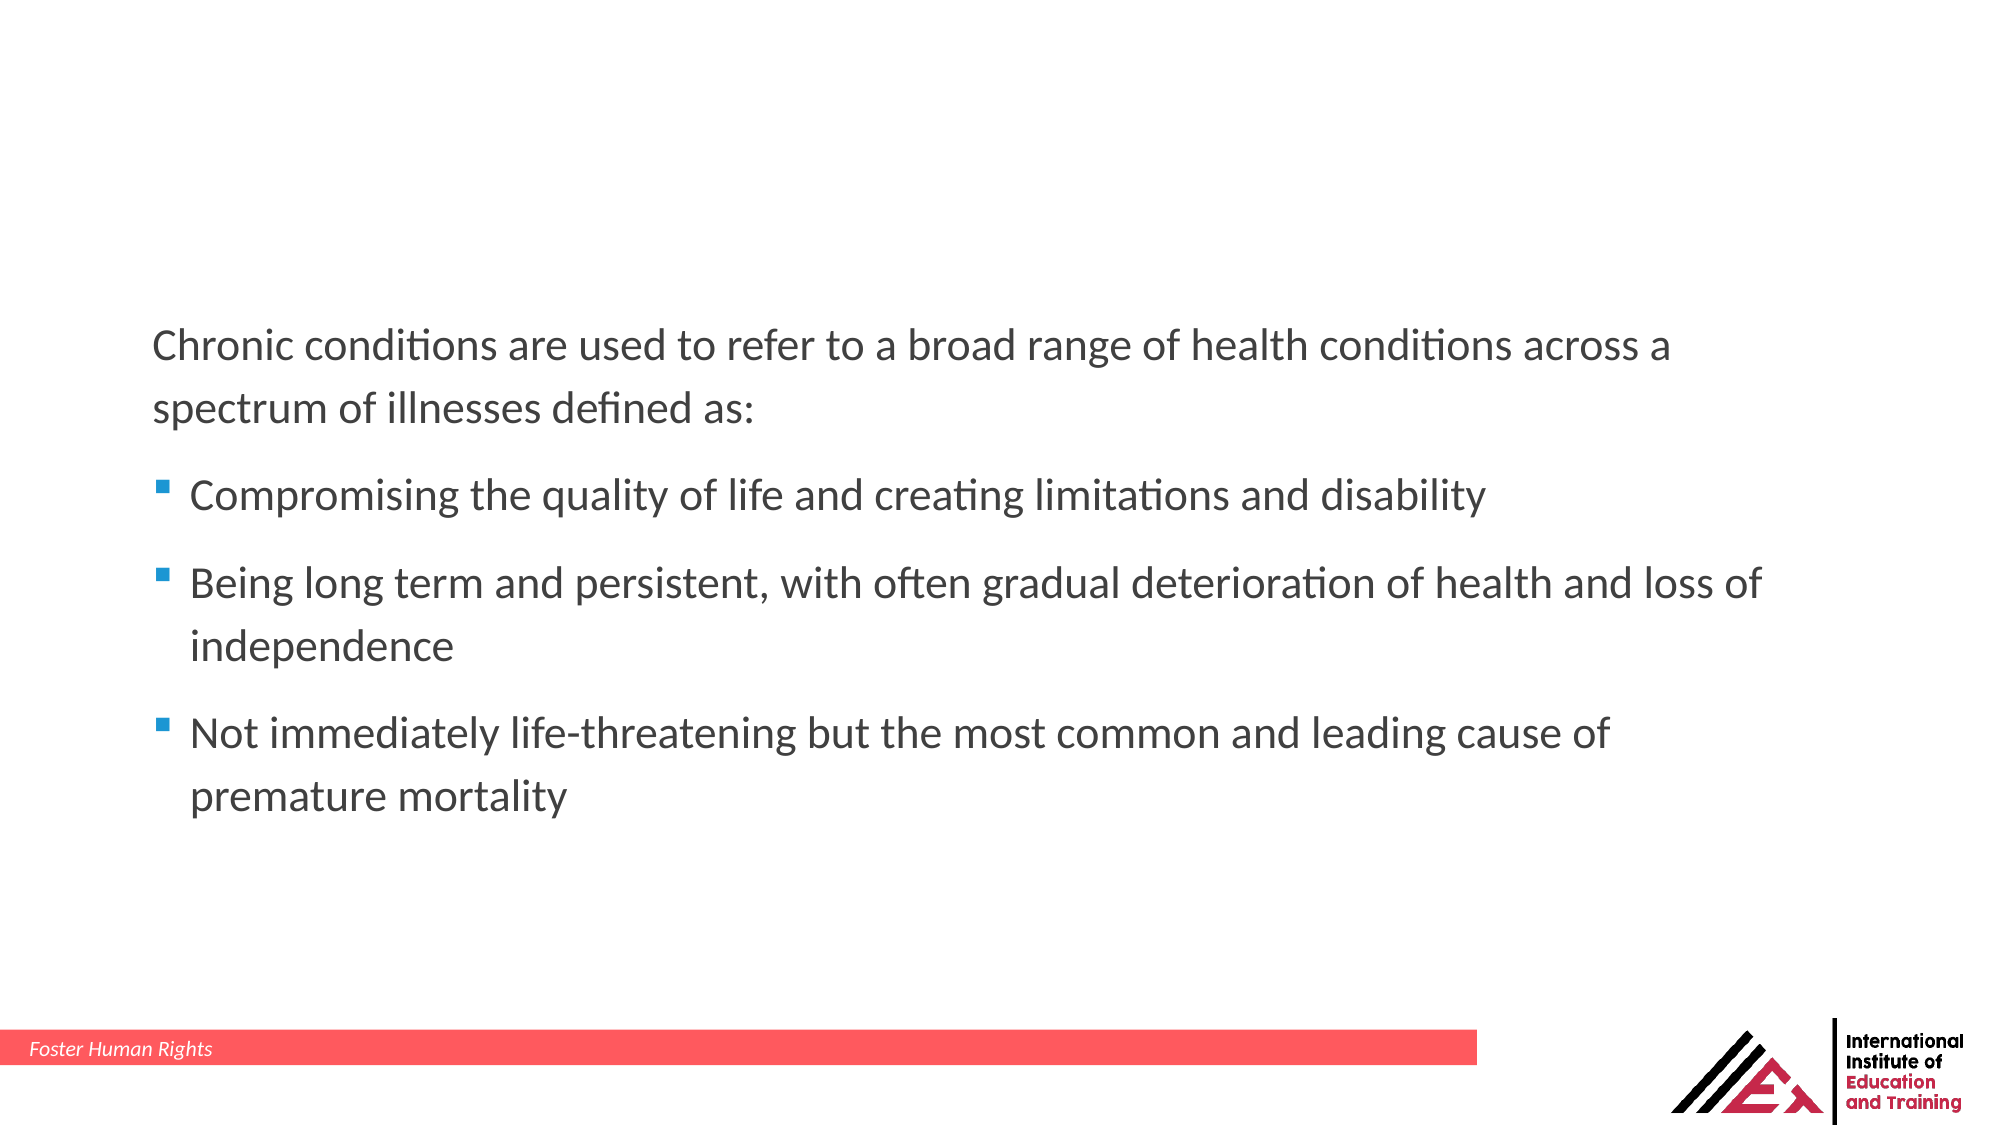

Chronic conditions are used to refer to a broad range of health conditions across a spectrum of illnesses defined as:
Compromising the quality of life and creating limitations and disability
Being long term and persistent, with often gradual deterioration of health and loss of independence
Not immediately life-threatening but the most common and leading cause of premature mortality
Foster Human Rights